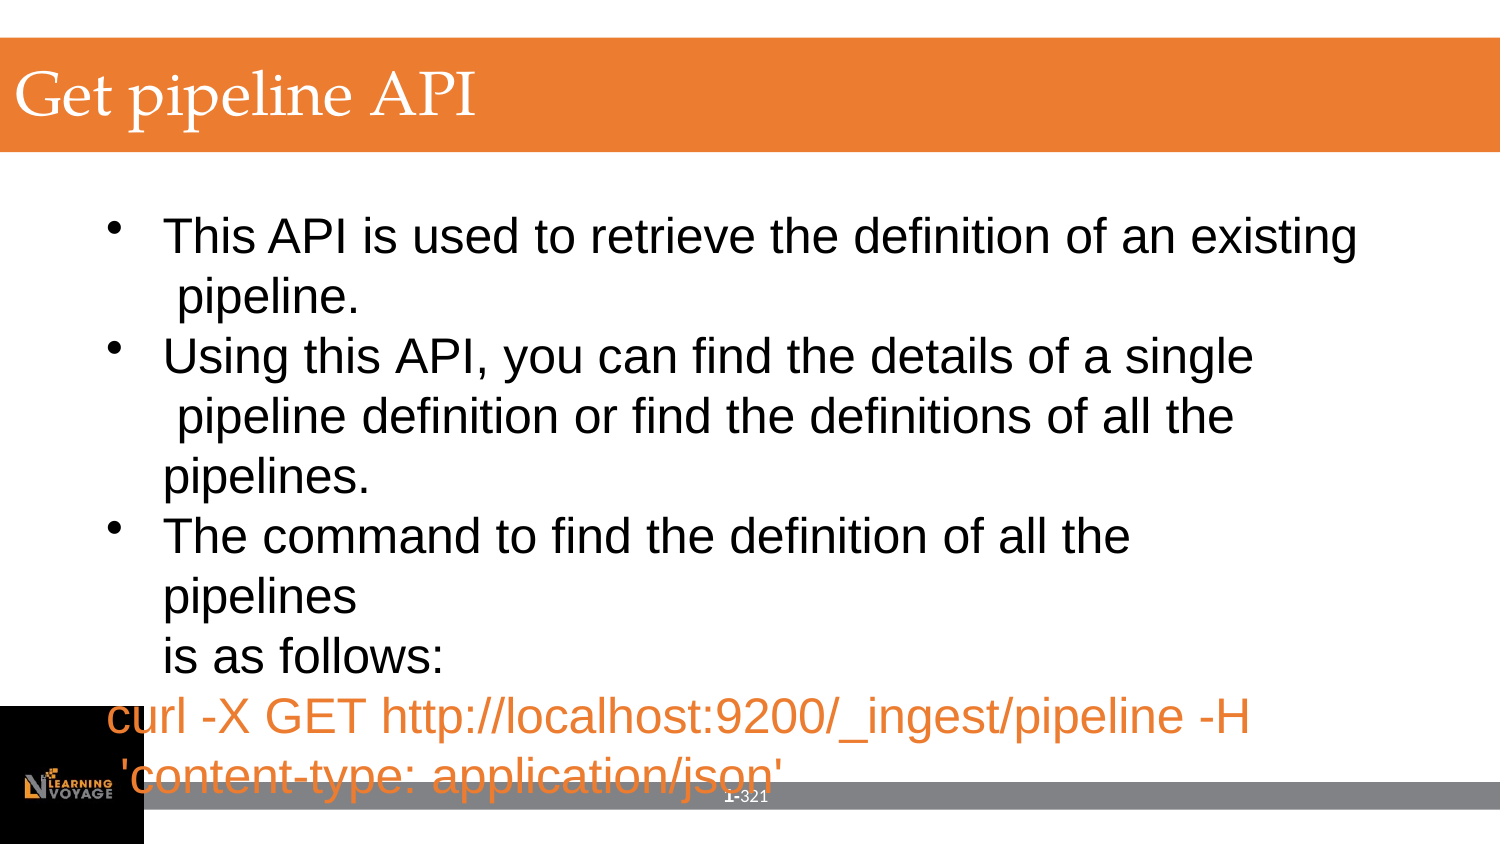

# Get pipeline API
This API is used to retrieve the definition of an existing  pipeline.
Using this API, you can find the details of a single  pipeline definition or find the definitions of all the  pipelines.
The command to find the definition of all the pipelines
is as follows:
curl -X GET http://localhost:9200/_ingest/pipeline -H  'content-type: application/json'
1-321